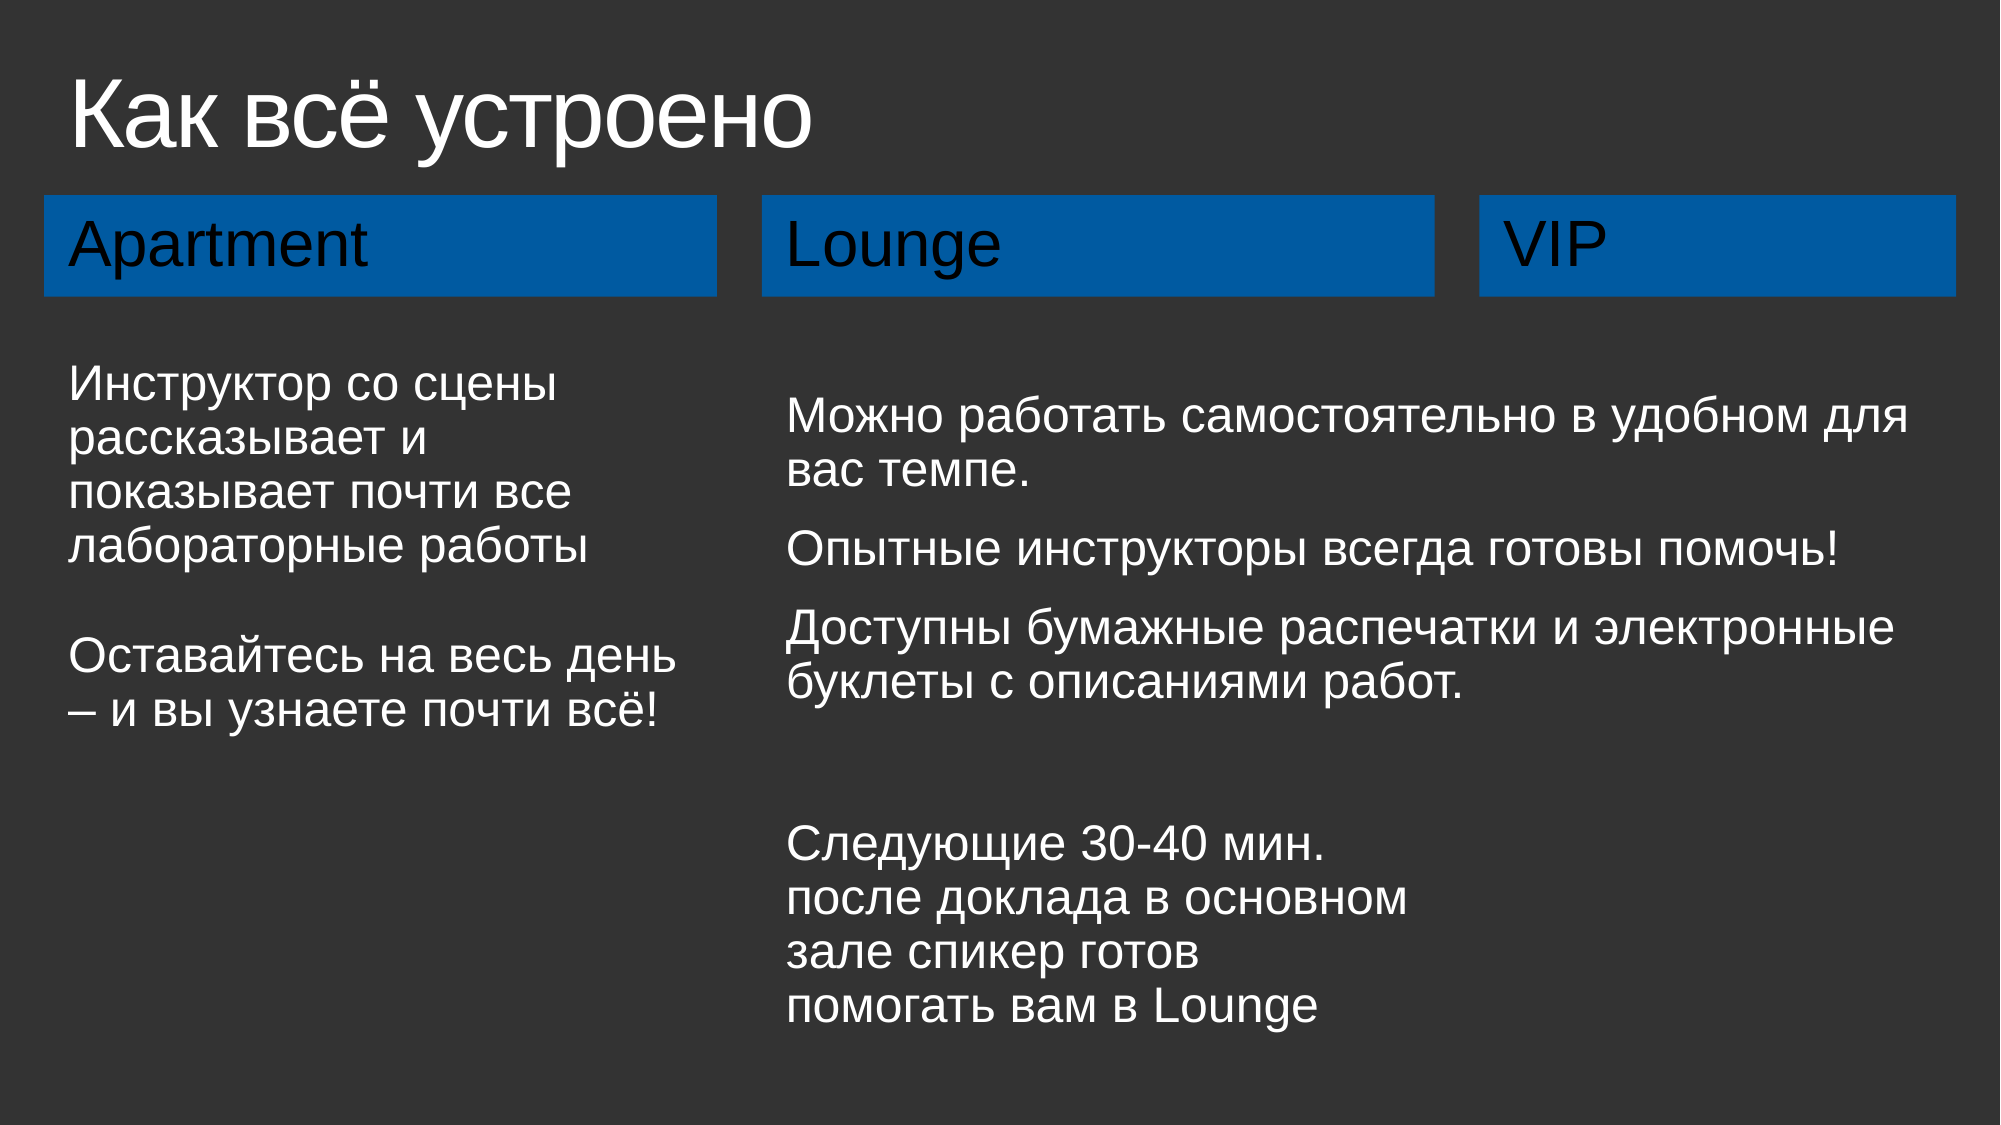

# Как всё устроено
Apartment
Lounge
VIP
Инструктор со сцены рассказывает и показывает почти все лабораторные работы
Можно работать самостоятельно в удобном для вас темпе.
Опытные инструкторы всегда готовы помочь!
Доступны бумажные распечатки и электронные буклеты с описаниями работ.
Оставайтесь на весь день – и вы узнаете почти всё!
Следующие 30-40 мин. после доклада в основном зале спикер готов помогать вам в Lounge